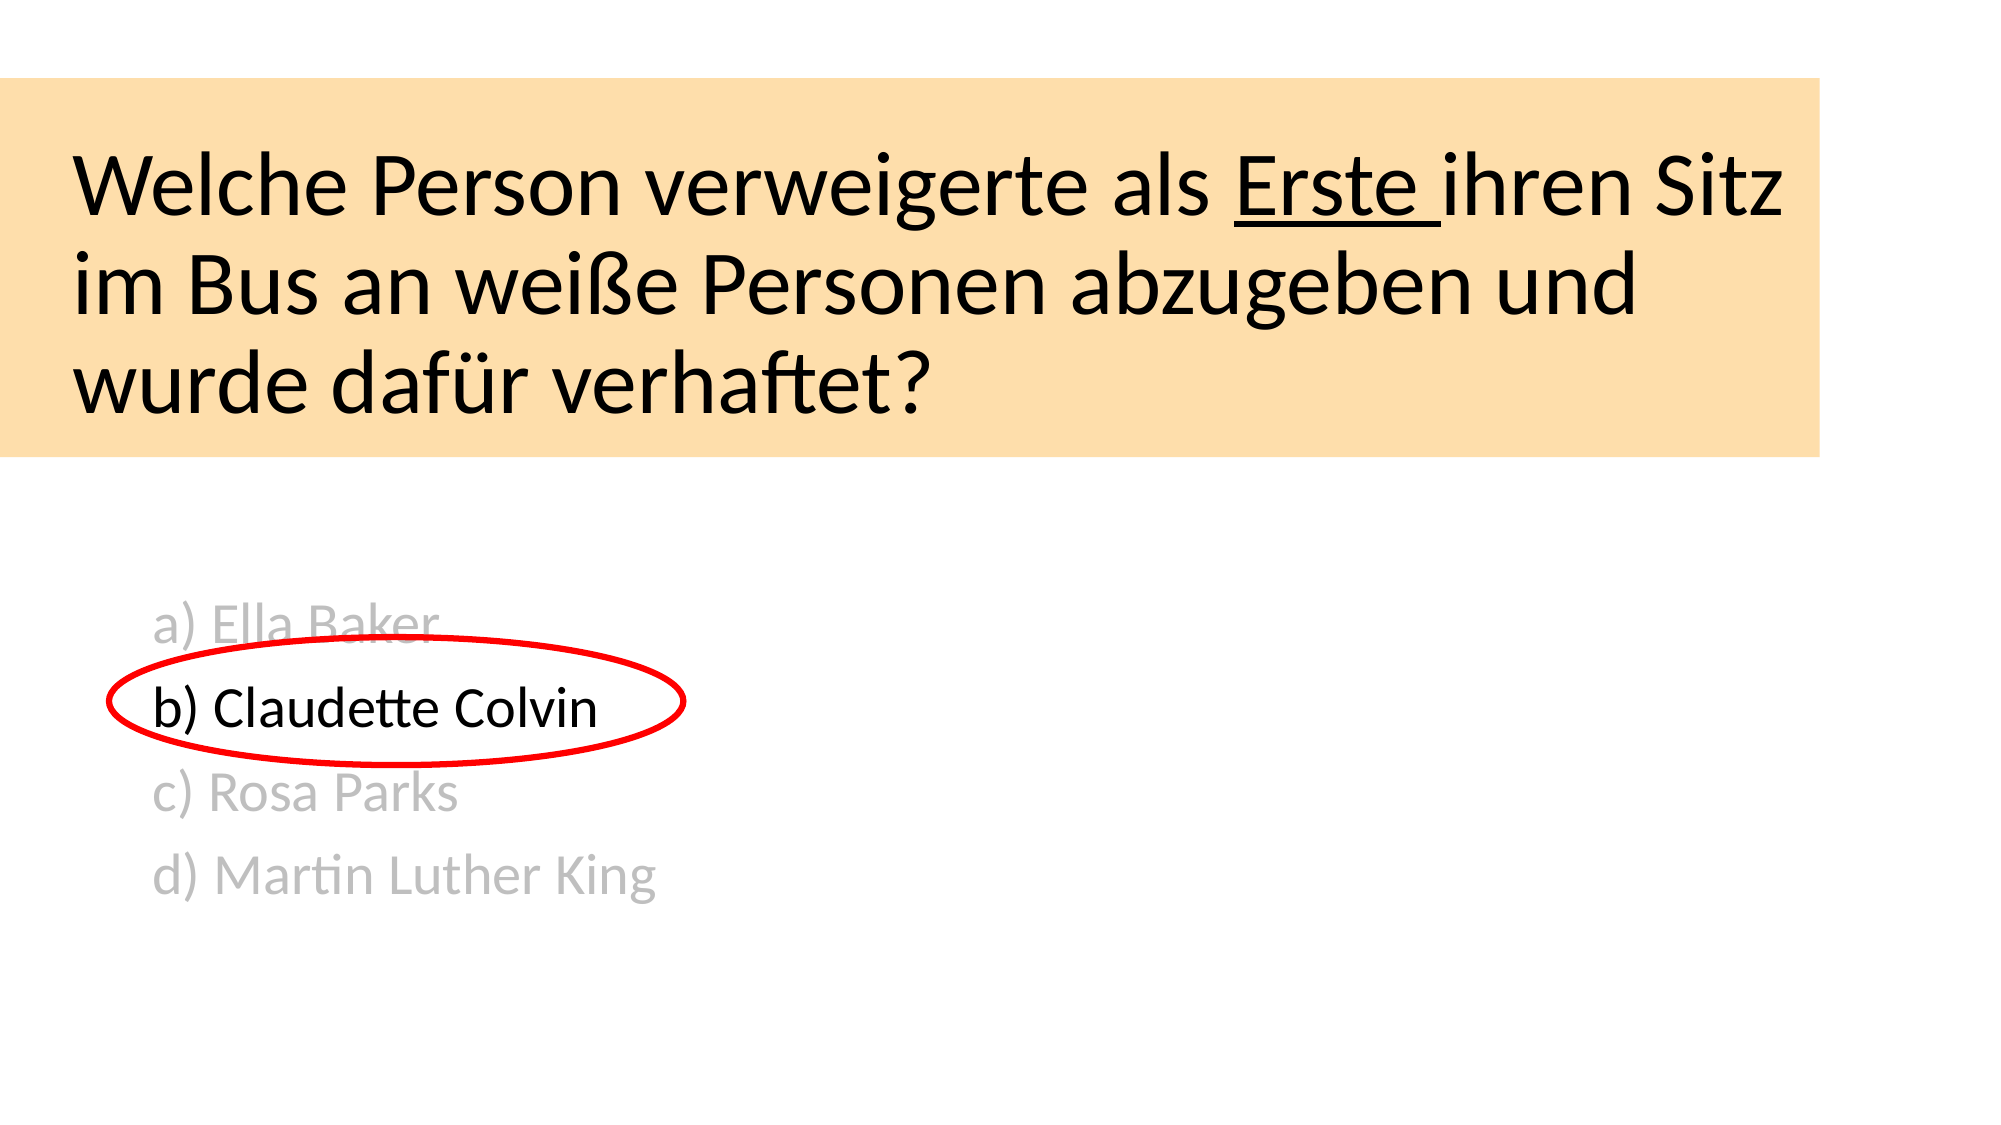

#

Welche Person verweigerte als Erste ihren Sitz im Bus an weiße Personen abzugeben und wurde dafür verhaftet?

a) Ella Baker
b) Claudette Colvin
c) Rosa Parks
d) Martin Luther King